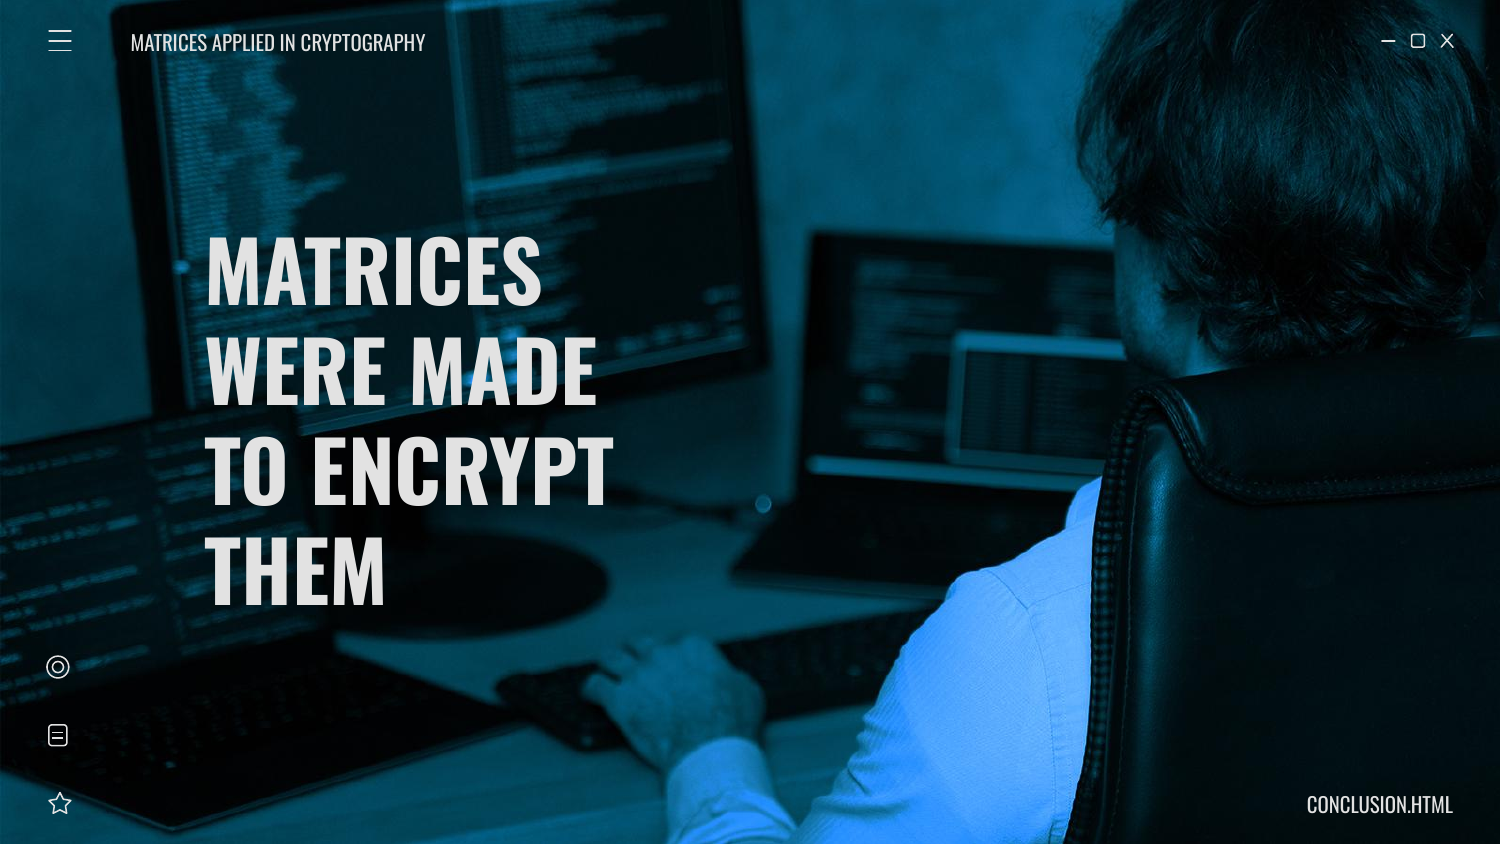

MATRICES APPLIED IN CRYPTOGRAPHY

# MATRICES WERE MADE TO ENCRYPT THEM

CONCLUSION.HTML